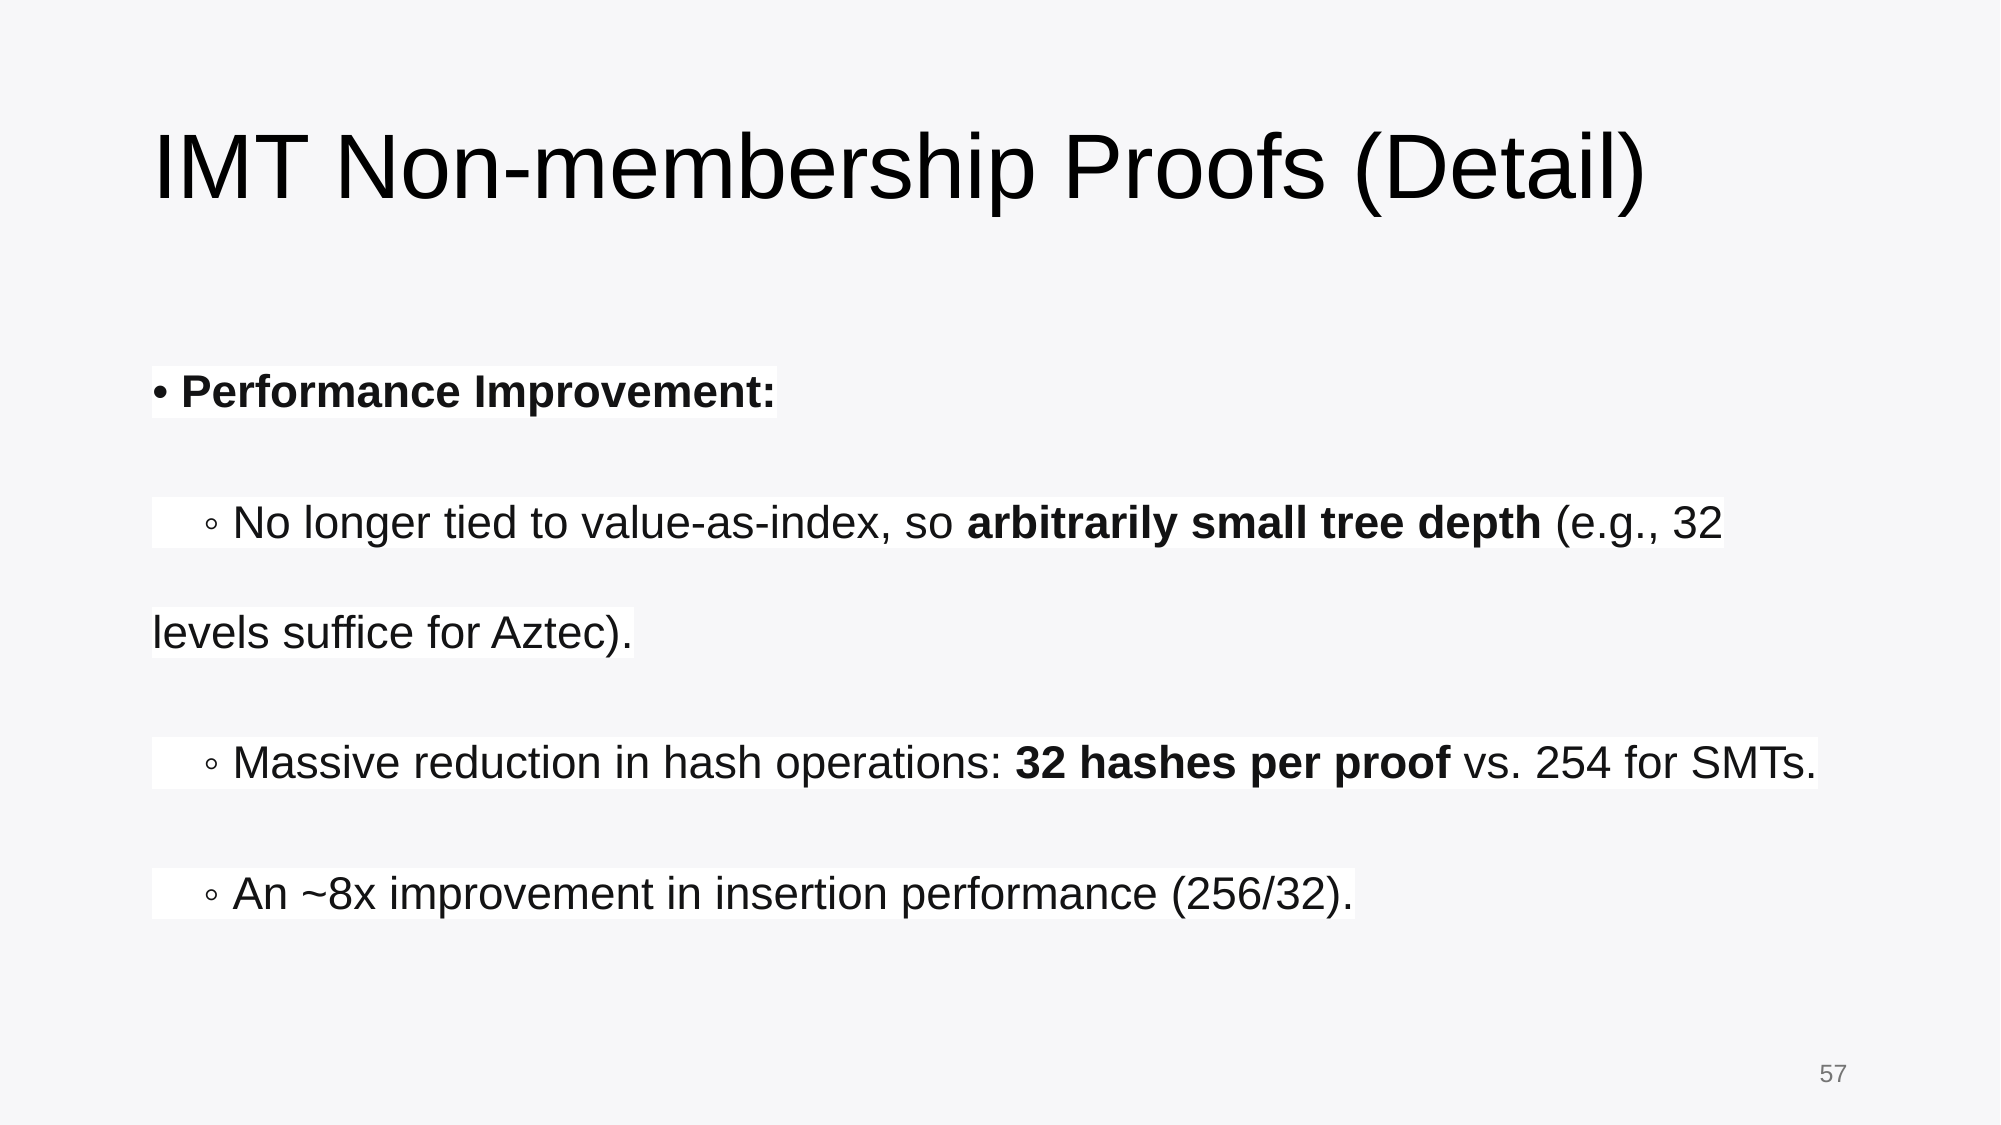

# IMT Non-membership Proofs (Detail)
• Performance Improvement:
    ◦ No longer tied to value-as-index, so arbitrarily small tree depth (e.g., 32 levels suffice for Aztec).
    ◦ Massive reduction in hash operations: 32 hashes per proof vs. 254 for SMTs.
    ◦ An ~8x improvement in insertion performance (256/32).
57